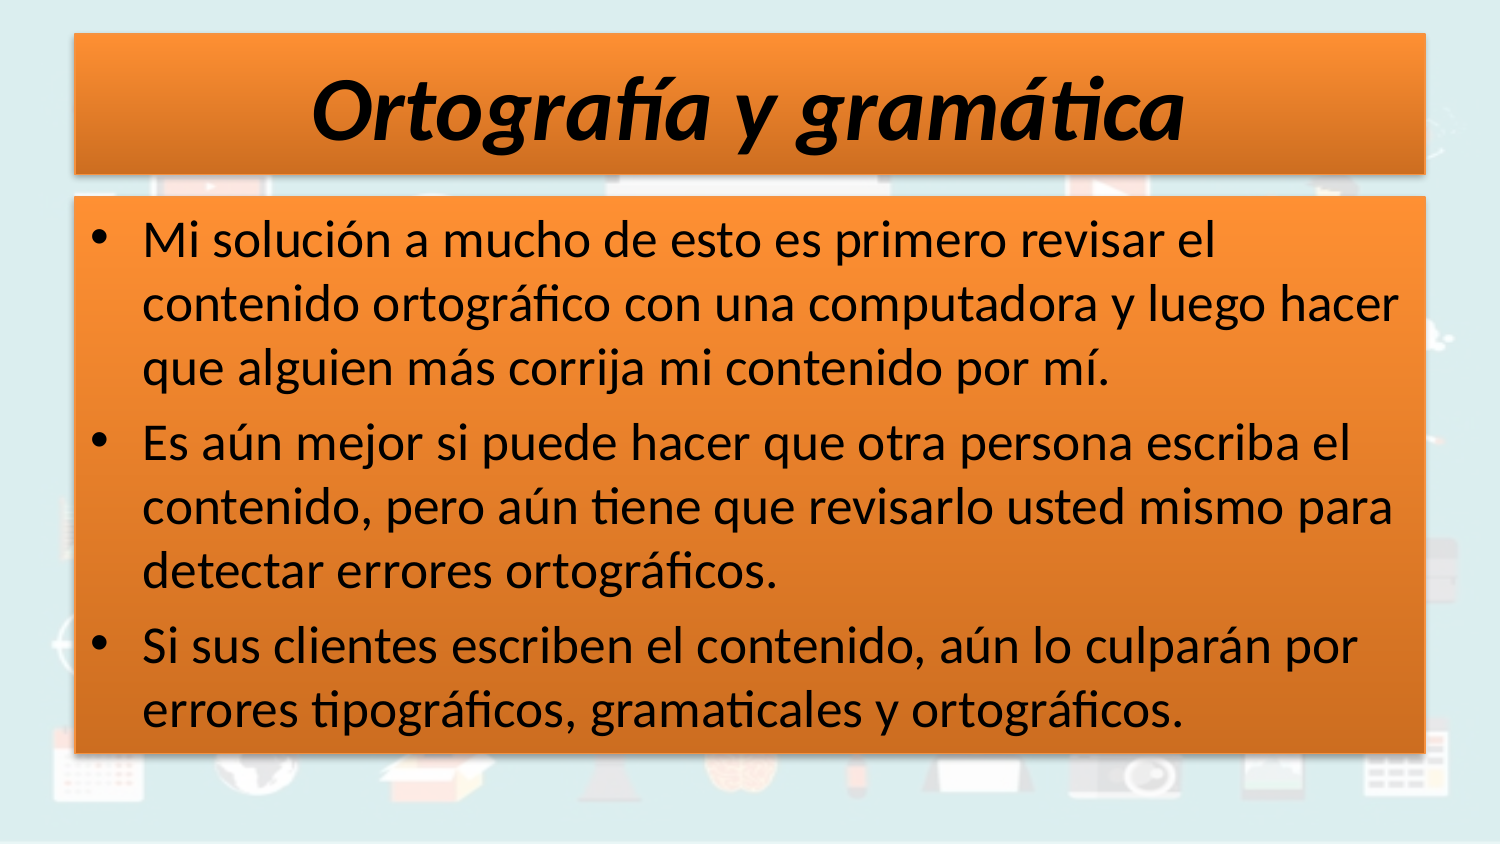

# Ortografía y gramática
Mi solución a mucho de esto es primero revisar el contenido ortográfico con una computadora y luego hacer que alguien más corrija mi contenido por mí.
Es aún mejor si puede hacer que otra persona escriba el contenido, pero aún tiene que revisarlo usted mismo para detectar errores ortográficos.
Si sus clientes escriben el contenido, aún lo culparán por errores tipográficos, gramaticales y ortográficos.